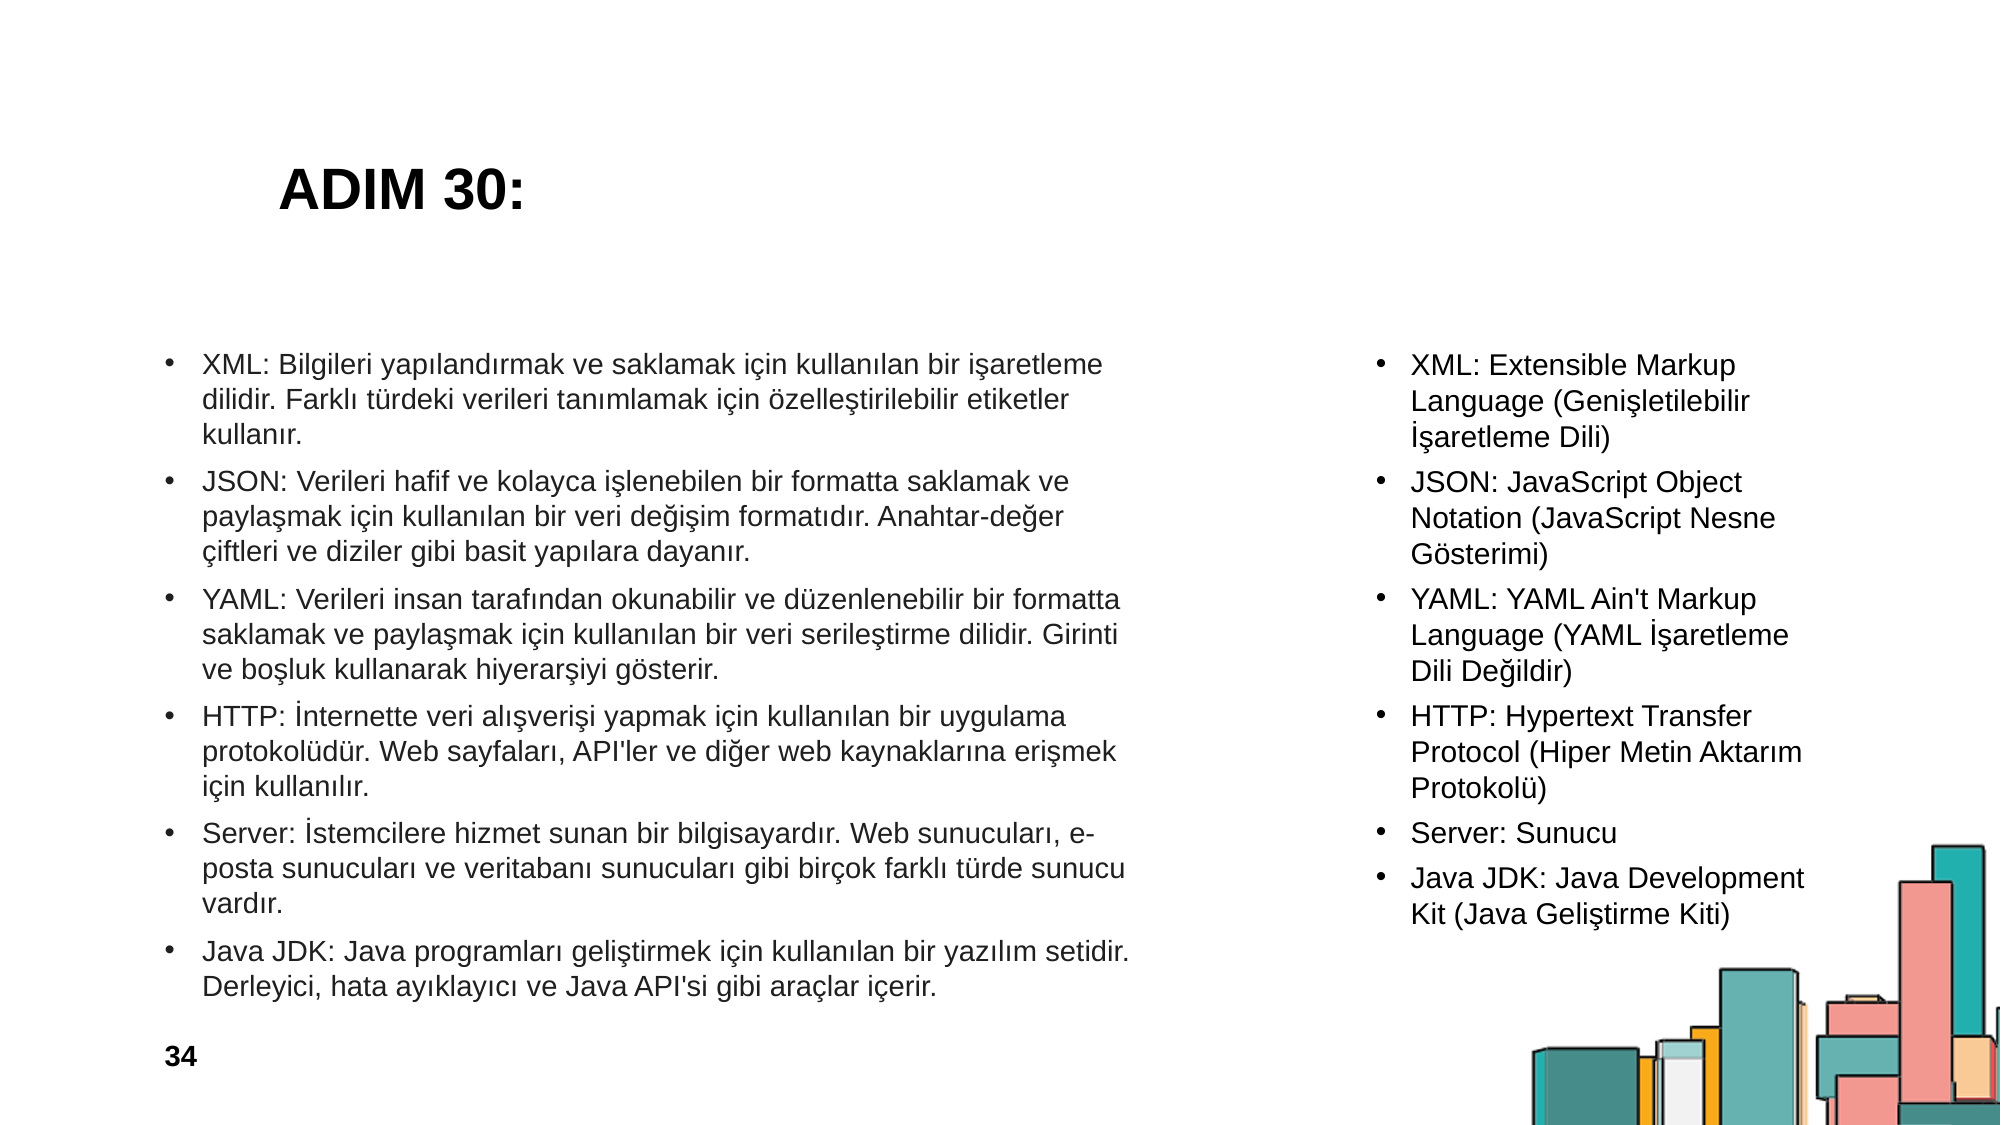

# Adım 30:
XML: Bilgileri yapılandırmak ve saklamak için kullanılan bir işaretleme dilidir. Farklı türdeki verileri tanımlamak için özelleştirilebilir etiketler kullanır.
JSON: Verileri hafif ve kolayca işlenebilen bir formatta saklamak ve paylaşmak için kullanılan bir veri değişim formatıdır. Anahtar-değer çiftleri ve diziler gibi basit yapılara dayanır.
YAML: Verileri insan tarafından okunabilir ve düzenlenebilir bir formatta saklamak ve paylaşmak için kullanılan bir veri serileştirme dilidir. Girinti ve boşluk kullanarak hiyerarşiyi gösterir.
HTTP: İnternette veri alışverişi yapmak için kullanılan bir uygulama protokolüdür. Web sayfaları, API'ler ve diğer web kaynaklarına erişmek için kullanılır.
Server: İstemcilere hizmet sunan bir bilgisayardır. Web sunucuları, e-posta sunucuları ve veritabanı sunucuları gibi birçok farklı türde sunucu vardır.
Java JDK: Java programları geliştirmek için kullanılan bir yazılım setidir. Derleyici, hata ayıklayıcı ve Java API'si gibi araçlar içerir.

XML: Extensible Markup Language (Genişletilebilir İşaretleme Dili)
JSON: JavaScript Object Notation (JavaScript Nesne Gösterimi)
YAML: YAML Ain't Markup Language (YAML İşaretleme Dili Değildir)
HTTP: Hypertext Transfer Protocol (Hiper Metin Aktarım Protokolü)
Server: Sunucu
Java JDK: Java Development Kit (Java Geliştirme Kiti)

34